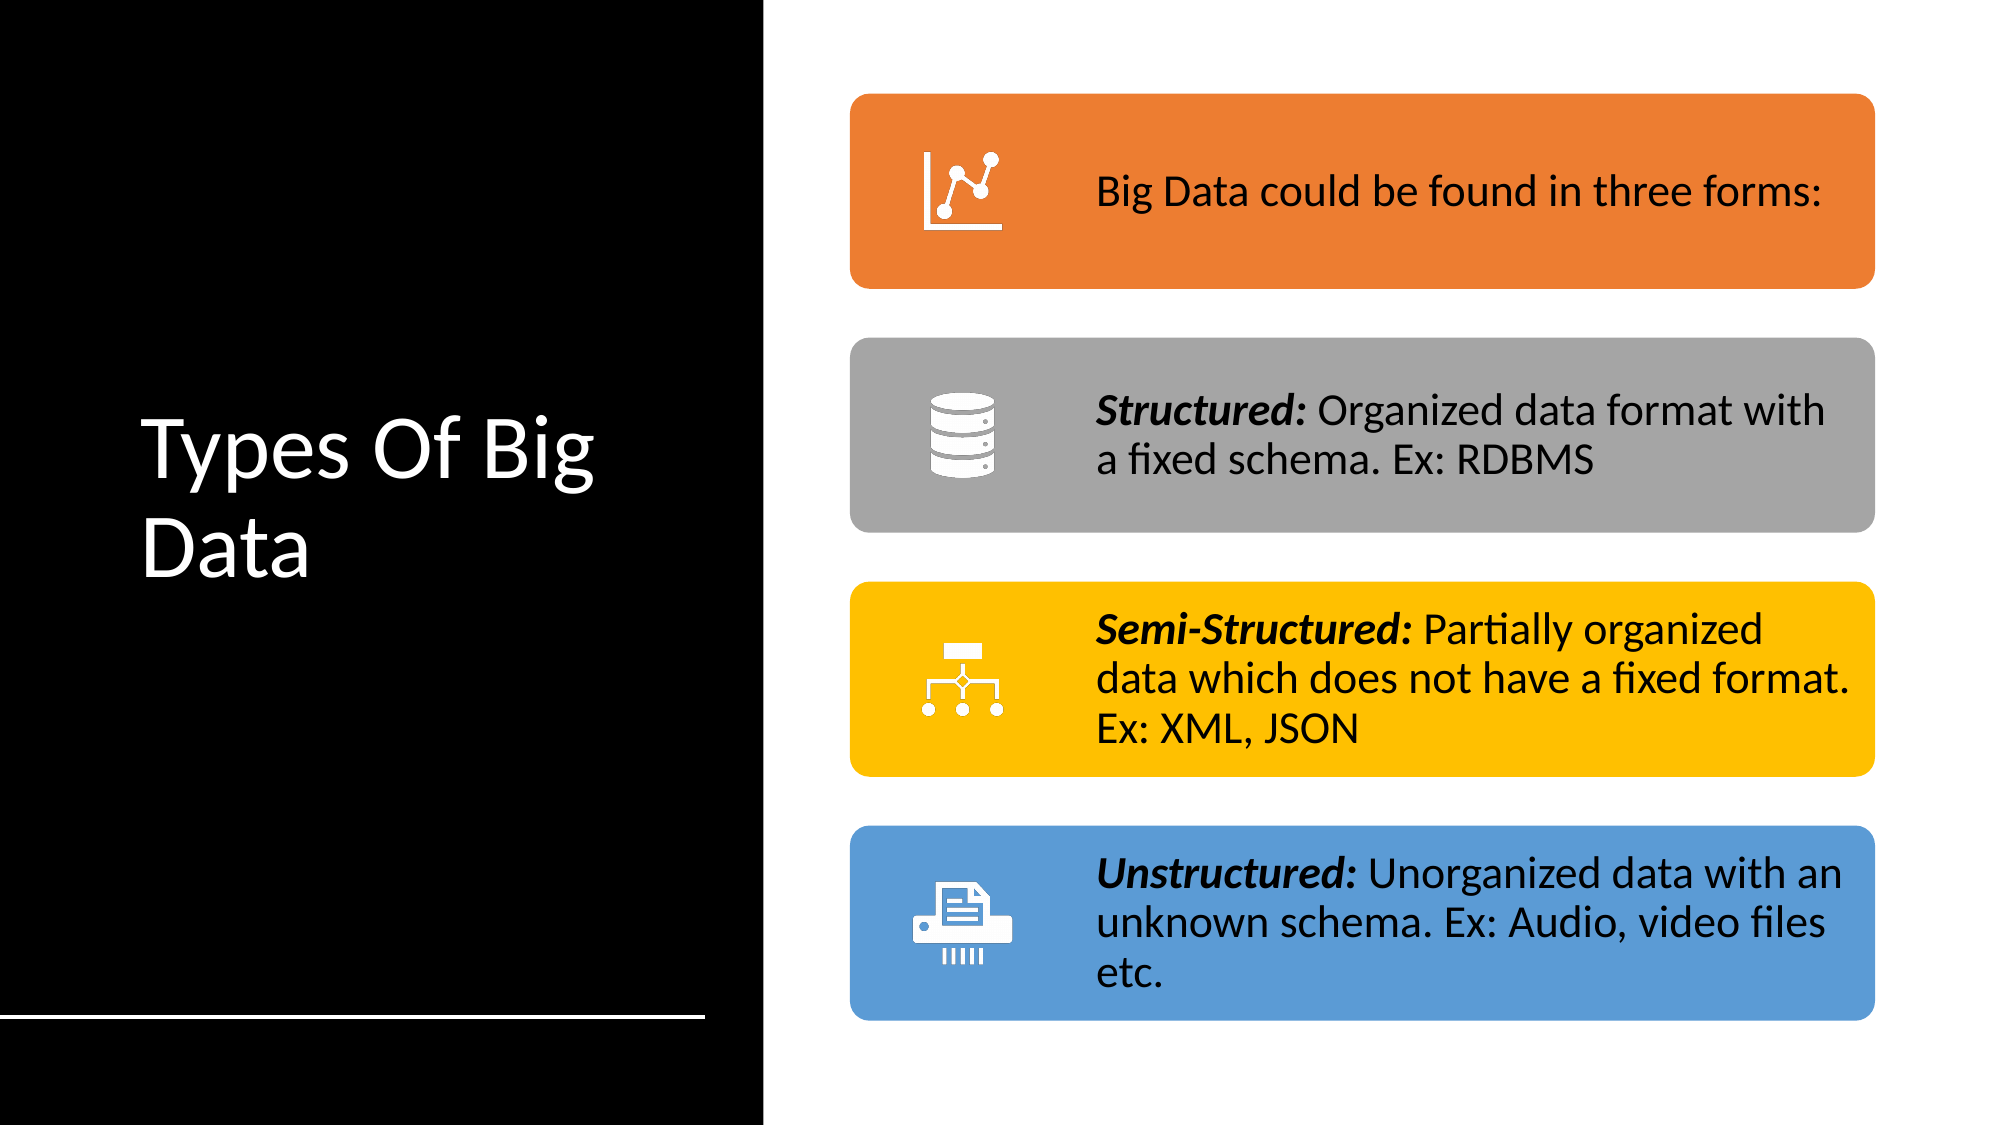

# Types Of Big Data
Big Data could be found in three forms:
Structured: Organized data format with a fixed schema. Ex: RDBMS
Semi-Structured: Partially organized data which does not have a fixed format. Ex: XML, JSON
Unstructured: Unorganized data with an unknown schema. Ex: Audio, video files etc.